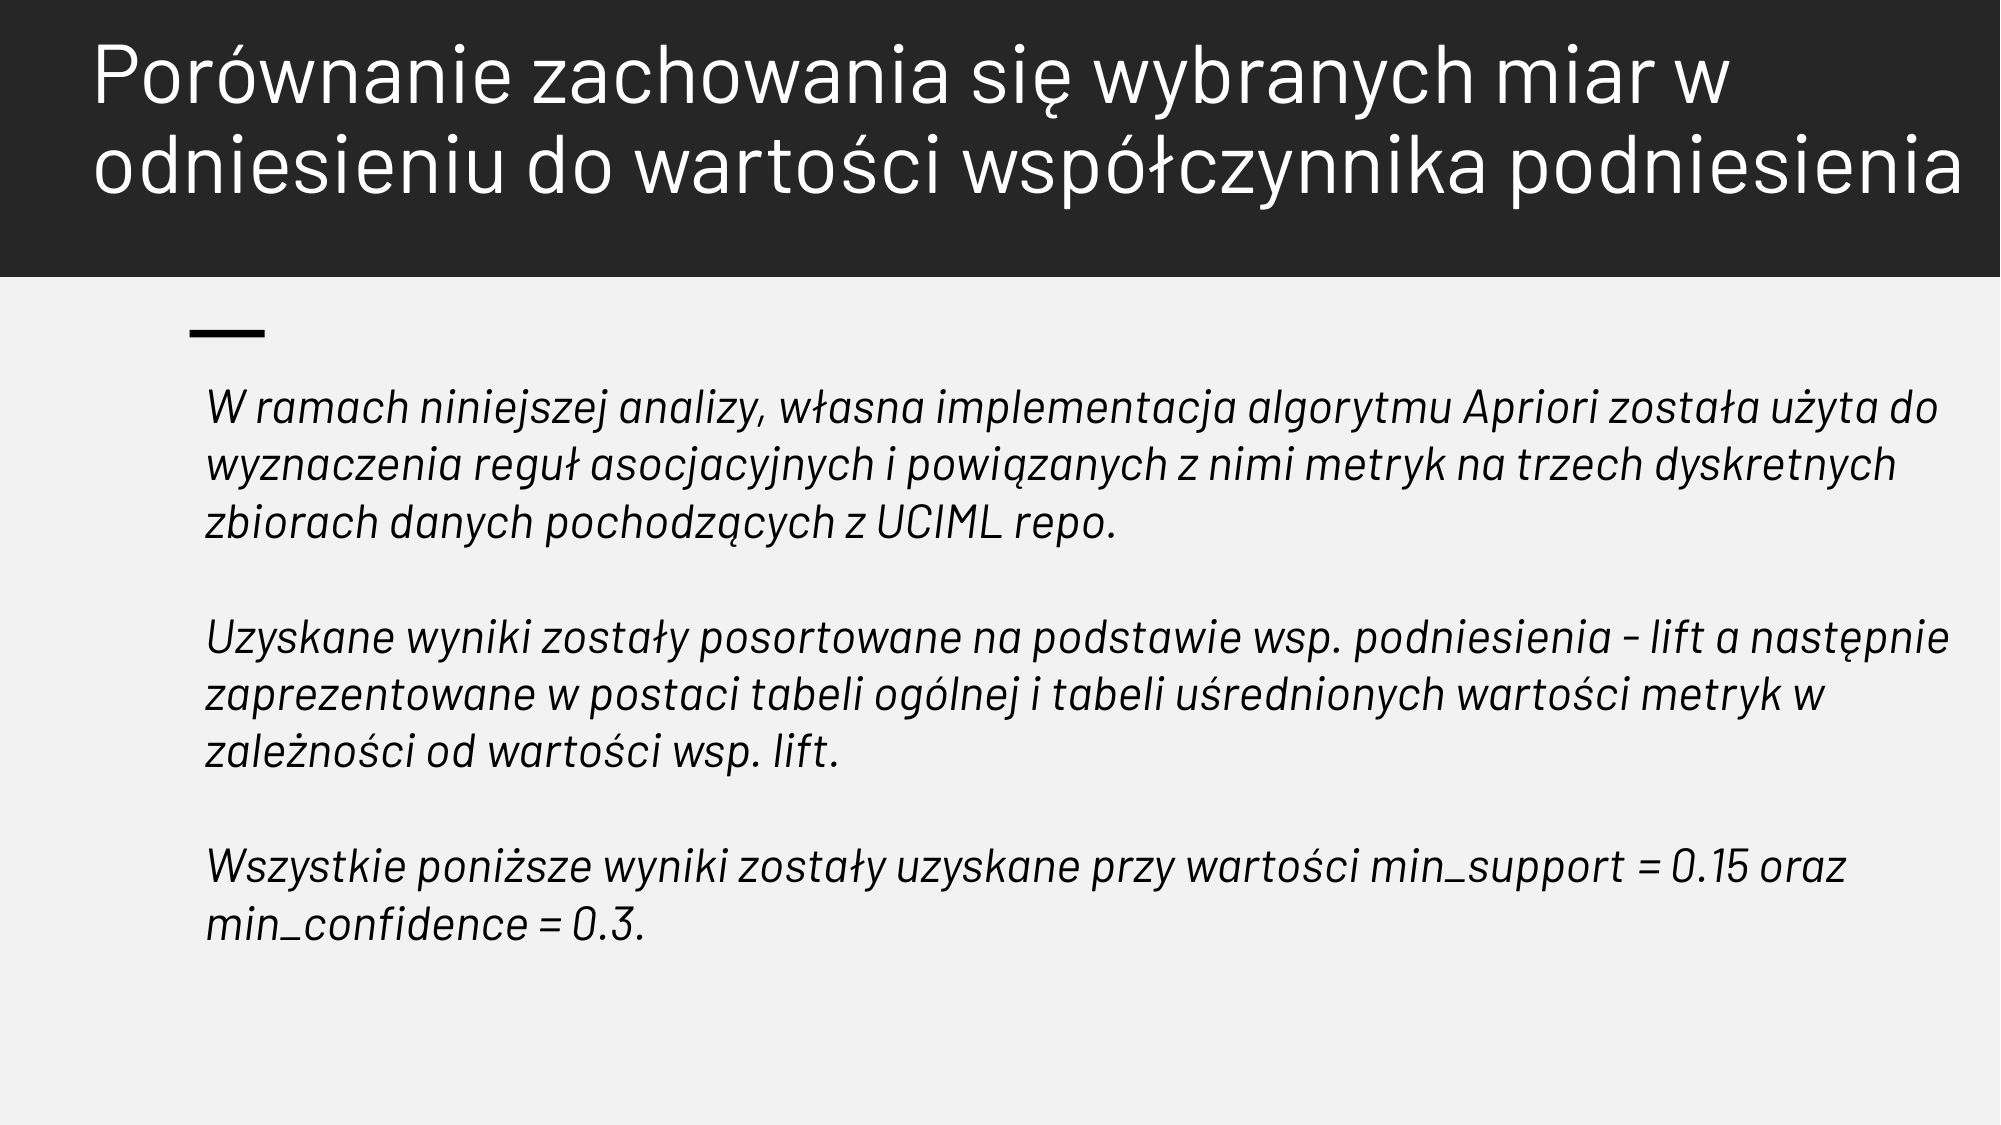

# Porównanie zachowania się wybranych miar w odniesieniu do wartości współczynnika podniesienia

W ramach niniejszej analizy, własna implementacja algorytmu Apriori została użyta do wyznaczenia reguł asocjacyjnych i powiązanych z nimi metryk na trzech dyskretnych zbiorach danych pochodzących z UCIML repo.

Uzyskane wyniki zostały posortowane na podstawie wsp. podniesienia - lift a następnie zaprezentowane w postaci tabeli ogólnej i tabeli uśrednionych wartości metryk w zależności od wartości wsp. lift.

Wszystkie poniższe wyniki zostały uzyskane przy wartości min_support = 0.15 oraz min_confidence = 0.3.